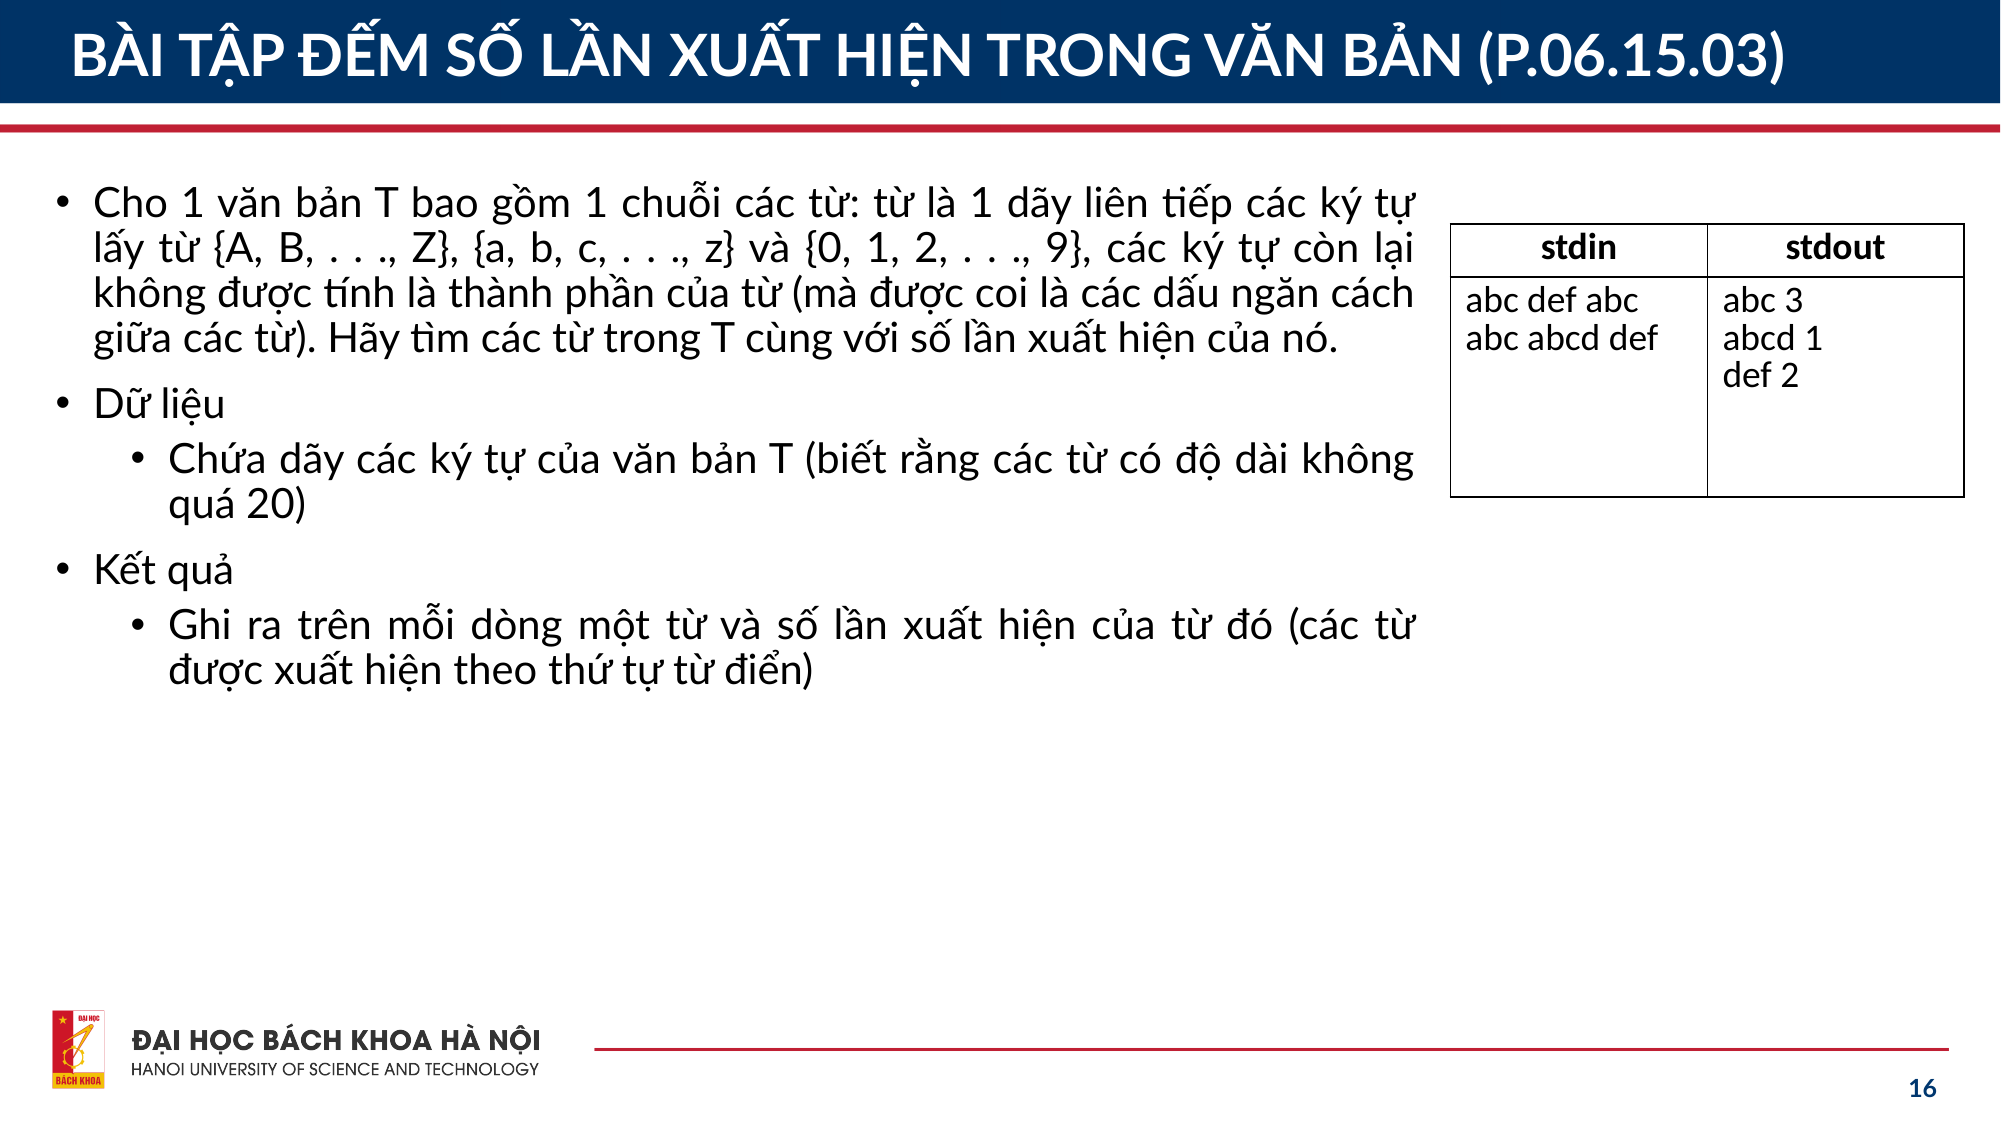

# BÀI TẬP ĐẾM SỐ LẦN XUẤT HIỆN TRONG VĂN BẢN (P.06.15.03)
Cho 1 văn bản T bao gồm 1 chuỗi các từ: từ là 1 dãy liên tiếp các ký tự lấy từ {A, B, . . ., Z}, {a, b, c, . . ., z} và {0, 1, 2, . . ., 9}, các ký tự còn lại không được tính là thành phần của từ (mà được coi là các dấu ngăn cách giữa các từ). Hãy tìm các từ trong T cùng với số lần xuất hiện của nó.
Dữ liệu
Chứa dãy các ký tự của văn bản T (biết rằng các từ có độ dài không quá 20)
Kết quả
Ghi ra trên mỗi dòng một từ và số lần xuất hiện của từ đó (các từ được xuất hiện theo thứ tự từ điển)
| stdin | stdout |
| --- | --- |
| abc def abc abc abcd def | abc 3 abcd 1 def 2 |
16